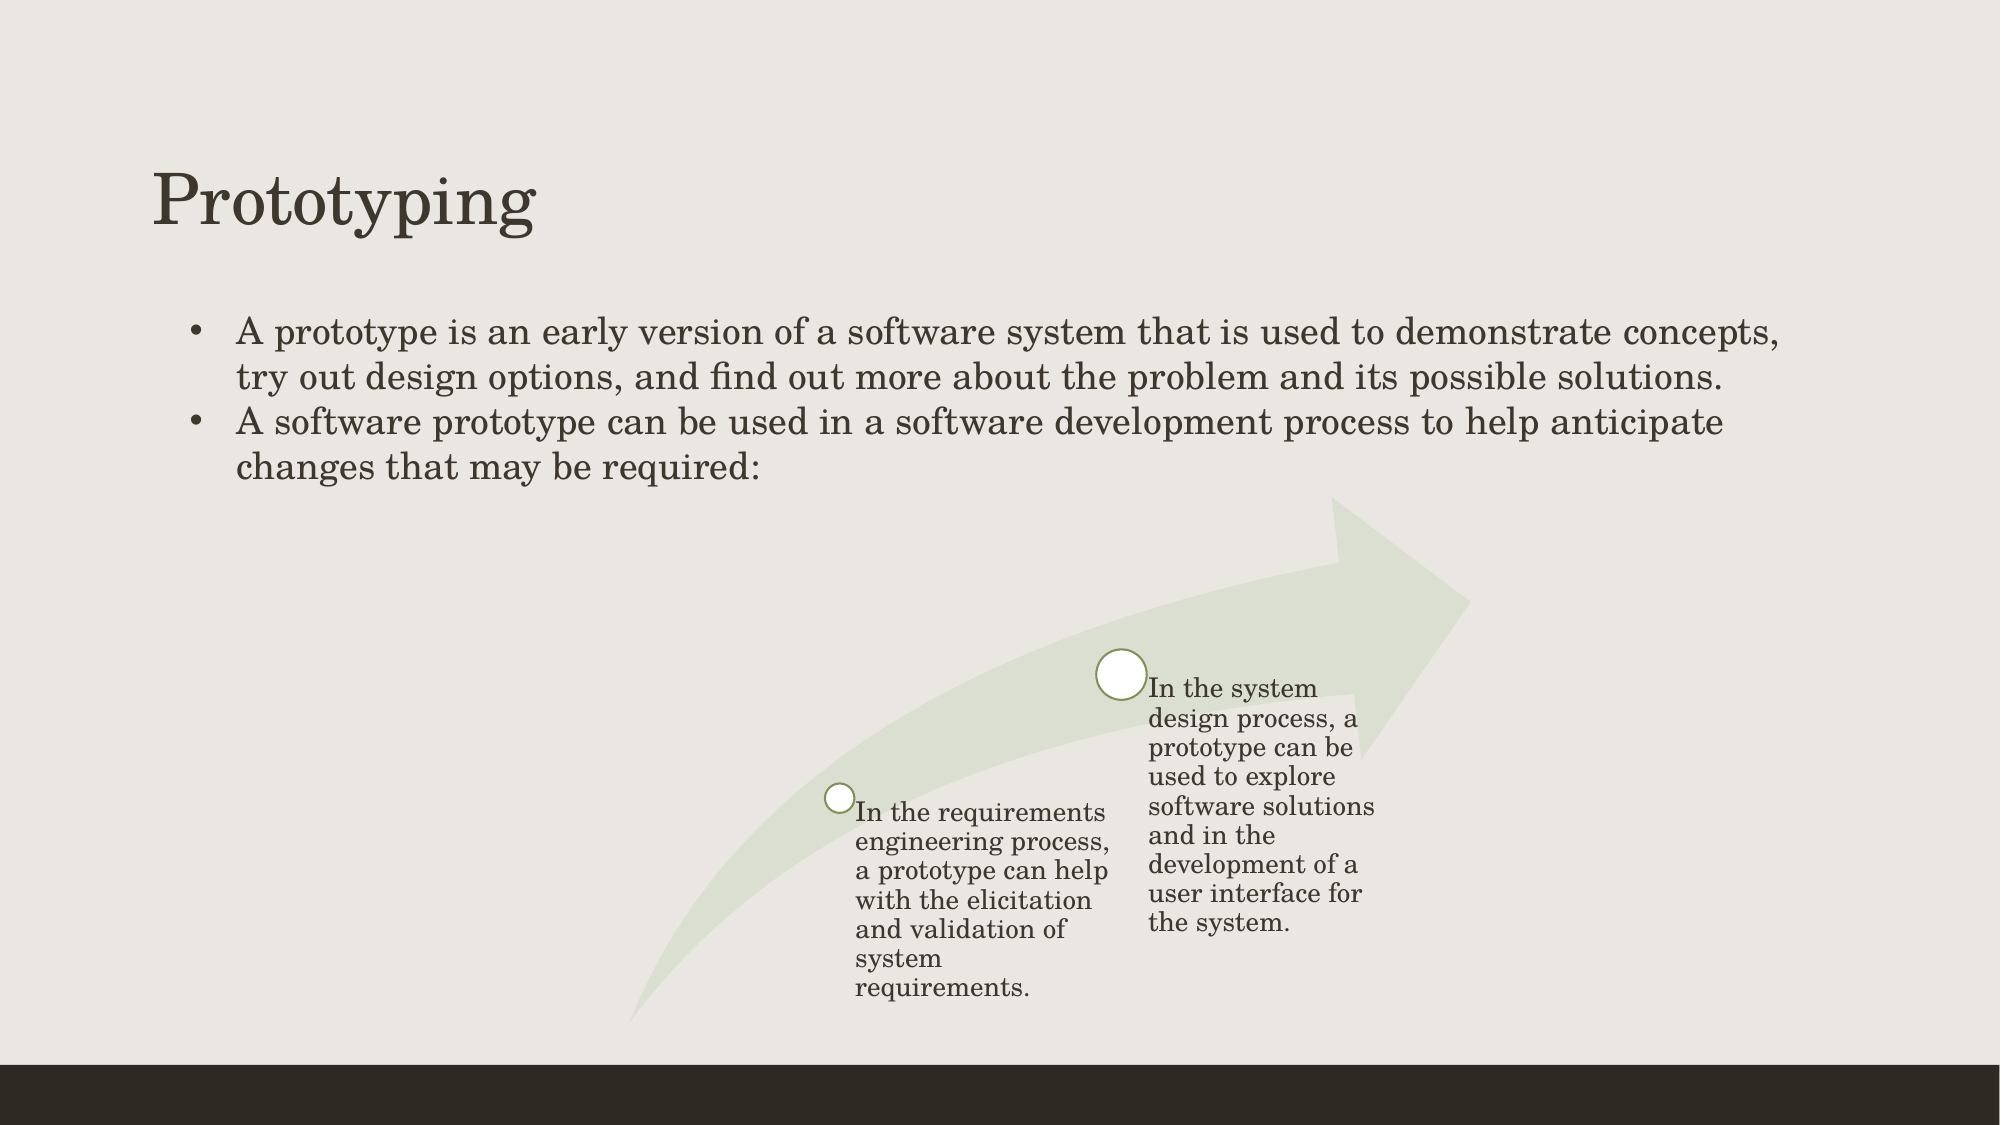

# Prototyping
A prototype is an early version of a software system that is used to demonstrate concepts, try out design options, and find out more about the problem and its possible solutions.
A software prototype can be used in a software development process to help anticipate changes that may be required:
In the requirements engineering process, a prototype can help with the elicitation and validation of system requirements.
In the system design process, a prototype can be used to explore software solutions and in the development of a user interface for the system.